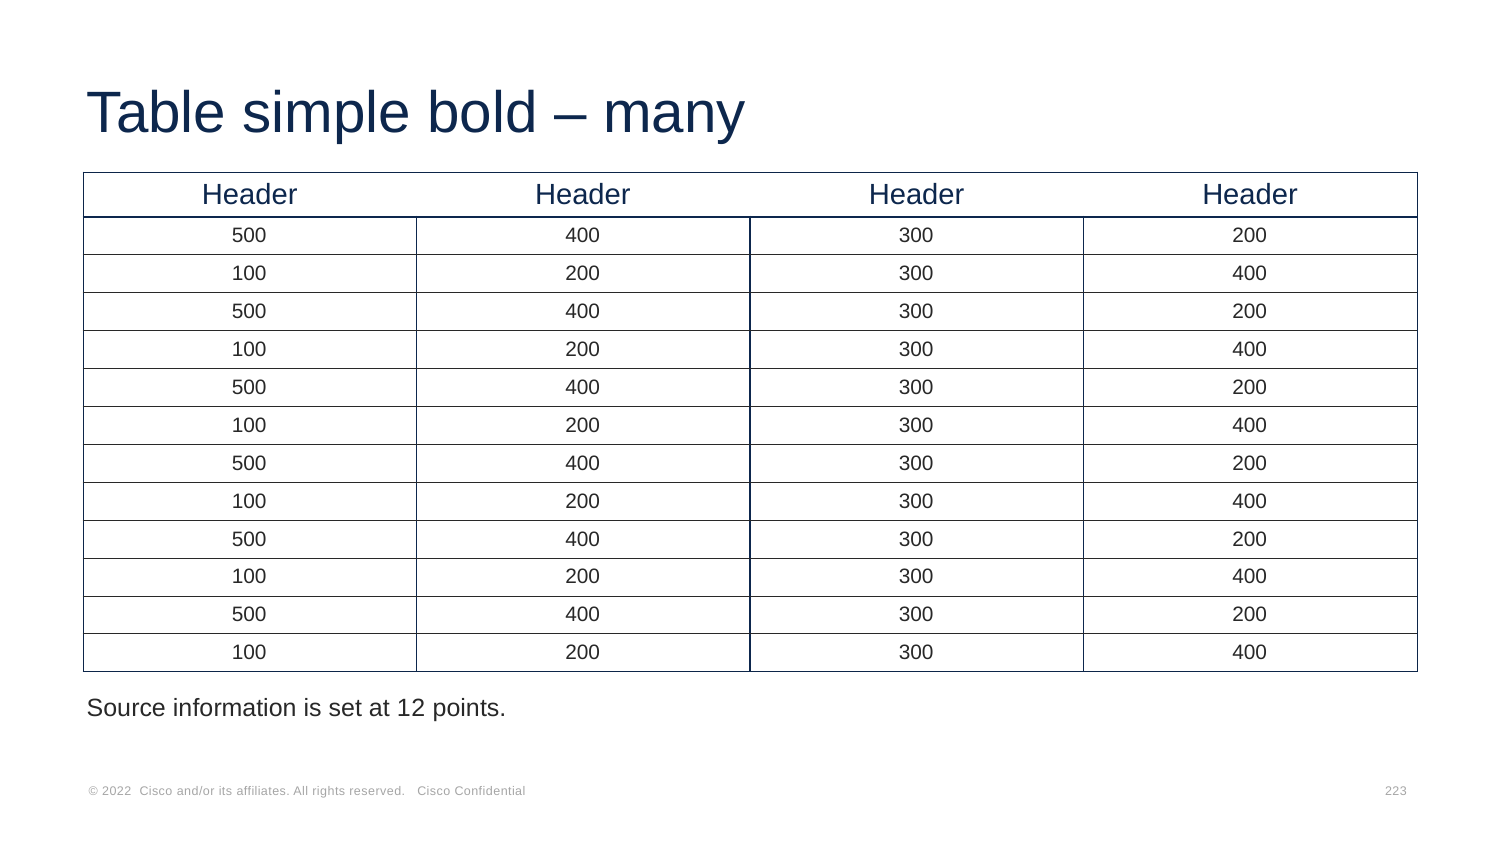

# Table simple bold – many
| Header | Header | Header | Header |
| --- | --- | --- | --- |
| 500 | 400 | 300 | 200 |
| 100 | 200 | 300 | 400 |
| 500 | 400 | 300 | 200 |
| 100 | 200 | 300 | 400 |
| 500 | 400 | 300 | 200 |
| 100 | 200 | 300 | 400 |
| 500 | 400 | 300 | 200 |
| 100 | 200 | 300 | 400 |
| 500 | 400 | 300 | 200 |
| 100 | 200 | 300 | 400 |
| 500 | 400 | 300 | 200 |
| 100 | 200 | 300 | 400 |
Source information is set at 12 points.